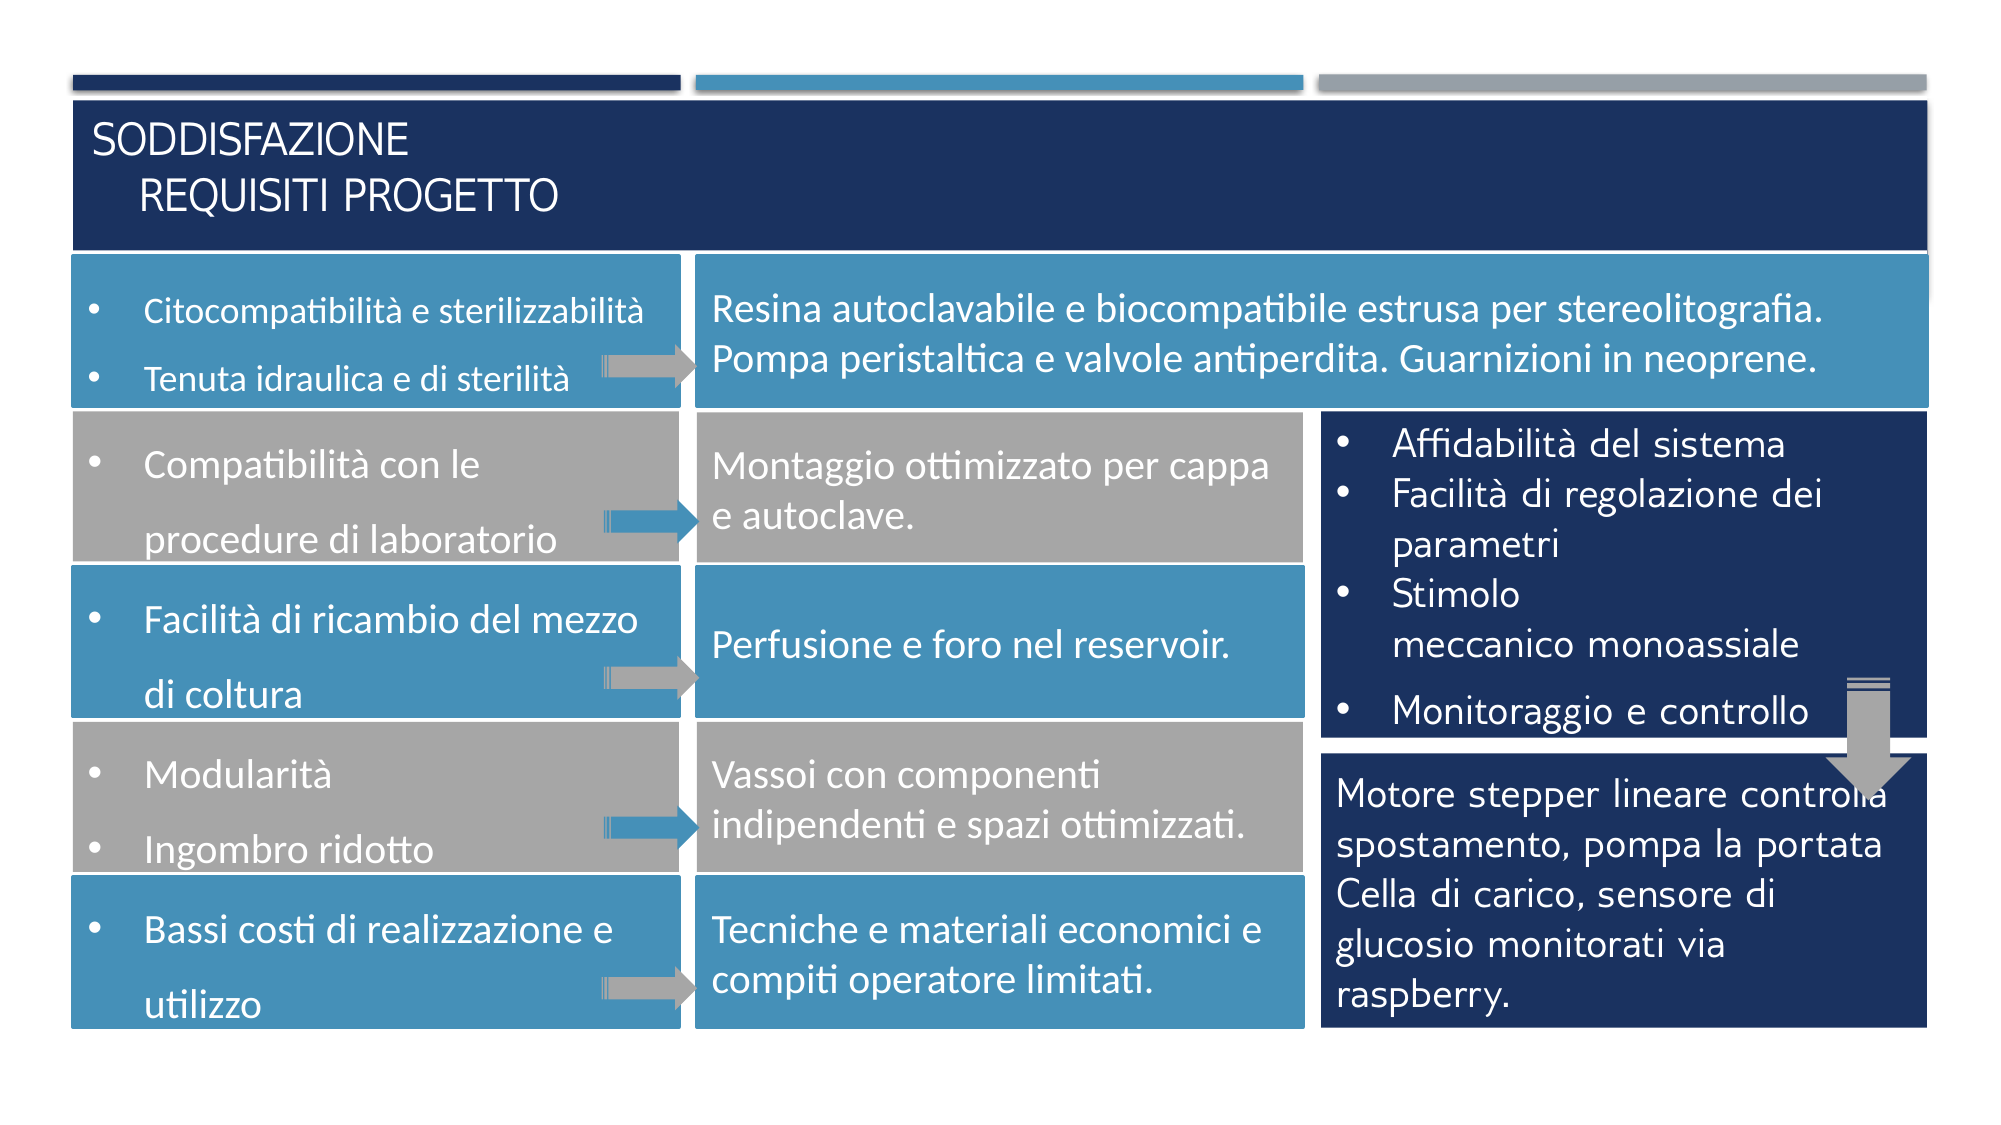

SODDISFAZIONE REQUISITI PROGETTO
Resina autoclavabile e biocompatibile estrusa per stereolitografia. Pompa peristaltica e valvole antiperdita. Guarnizioni in neoprene.
Citocompatibilità e sterilizzabilità
Tenuta idraulica e di sterilità

Affidabilità del sistema
Facilità di regolazione dei parametri
Stimolo meccanico monoassiale
Monitoraggio e controllo
Compatibilità con le procedure di laboratorio
Montaggio ottimizzato ​per cappa e autoclave.

Perfusione e foro nel reservoir.
Facilità di ricambio del mezzo di coltura

Modularità
Ingombro ridotto
Vassoi con componenti indipendenti e spazi ottimizzati.​
Motore stepper lineare controlla spostamento, pompa la portata Cella di carico, sensore di glucosio monitorati via raspberry.

Tecniche e materiali economici e compiti operatore limitati.
Bassi costi di realizzazione e utilizzo